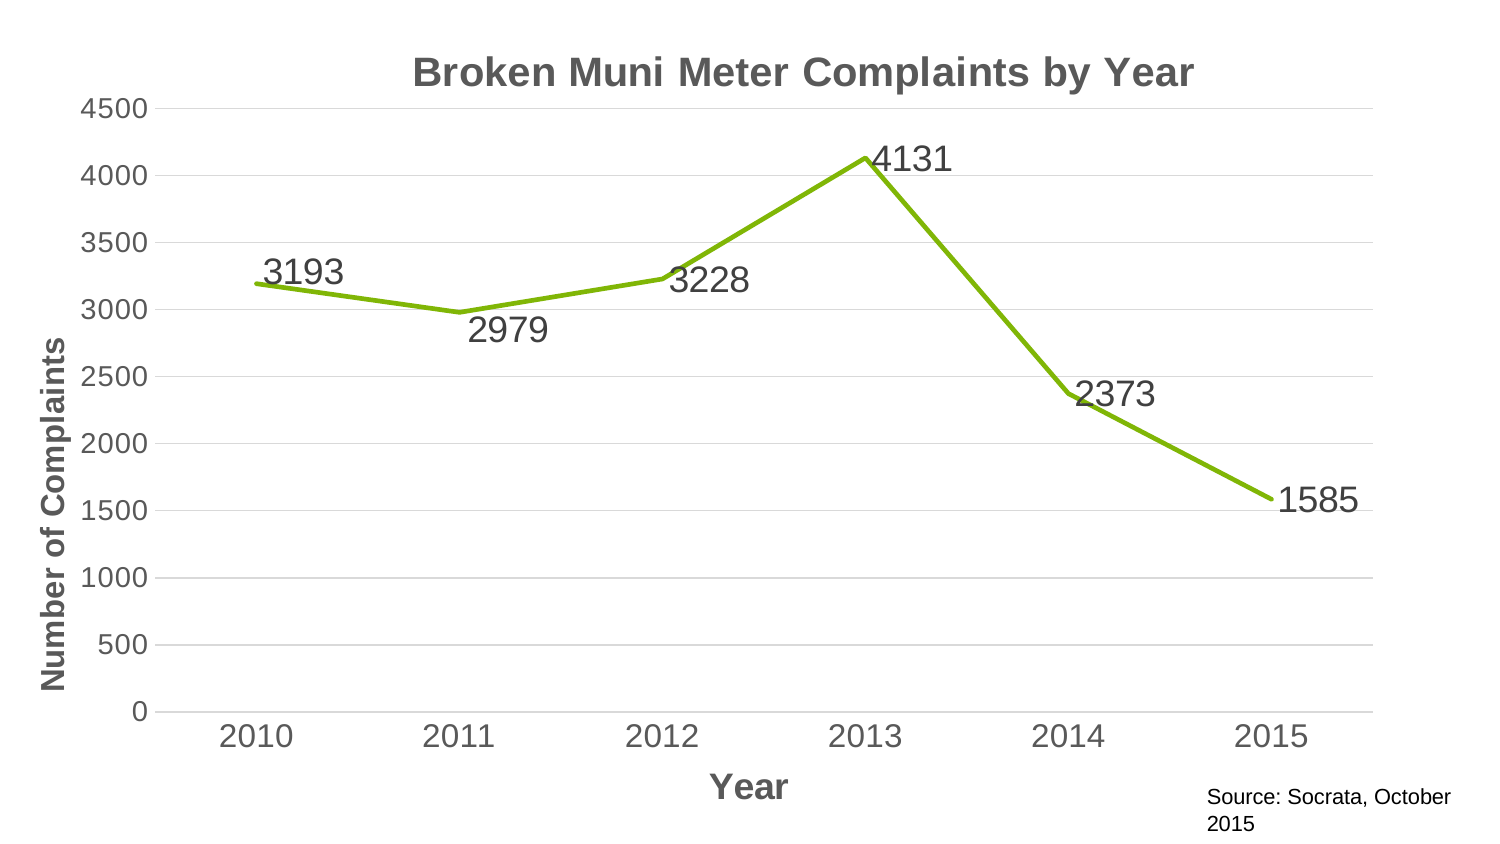

### Chart: Broken Muni Meter Complaints by Year

| Category |  |
|---|---|
| 2010 | 3193.0 |
| 2011 | 2979.0 |
| 2012 | 3228.0 |
| 2013 | 4131.0 |
| 2014 | 2373.0 |
| 2015 | 1585.0 |
Source: Socrata, October 2015